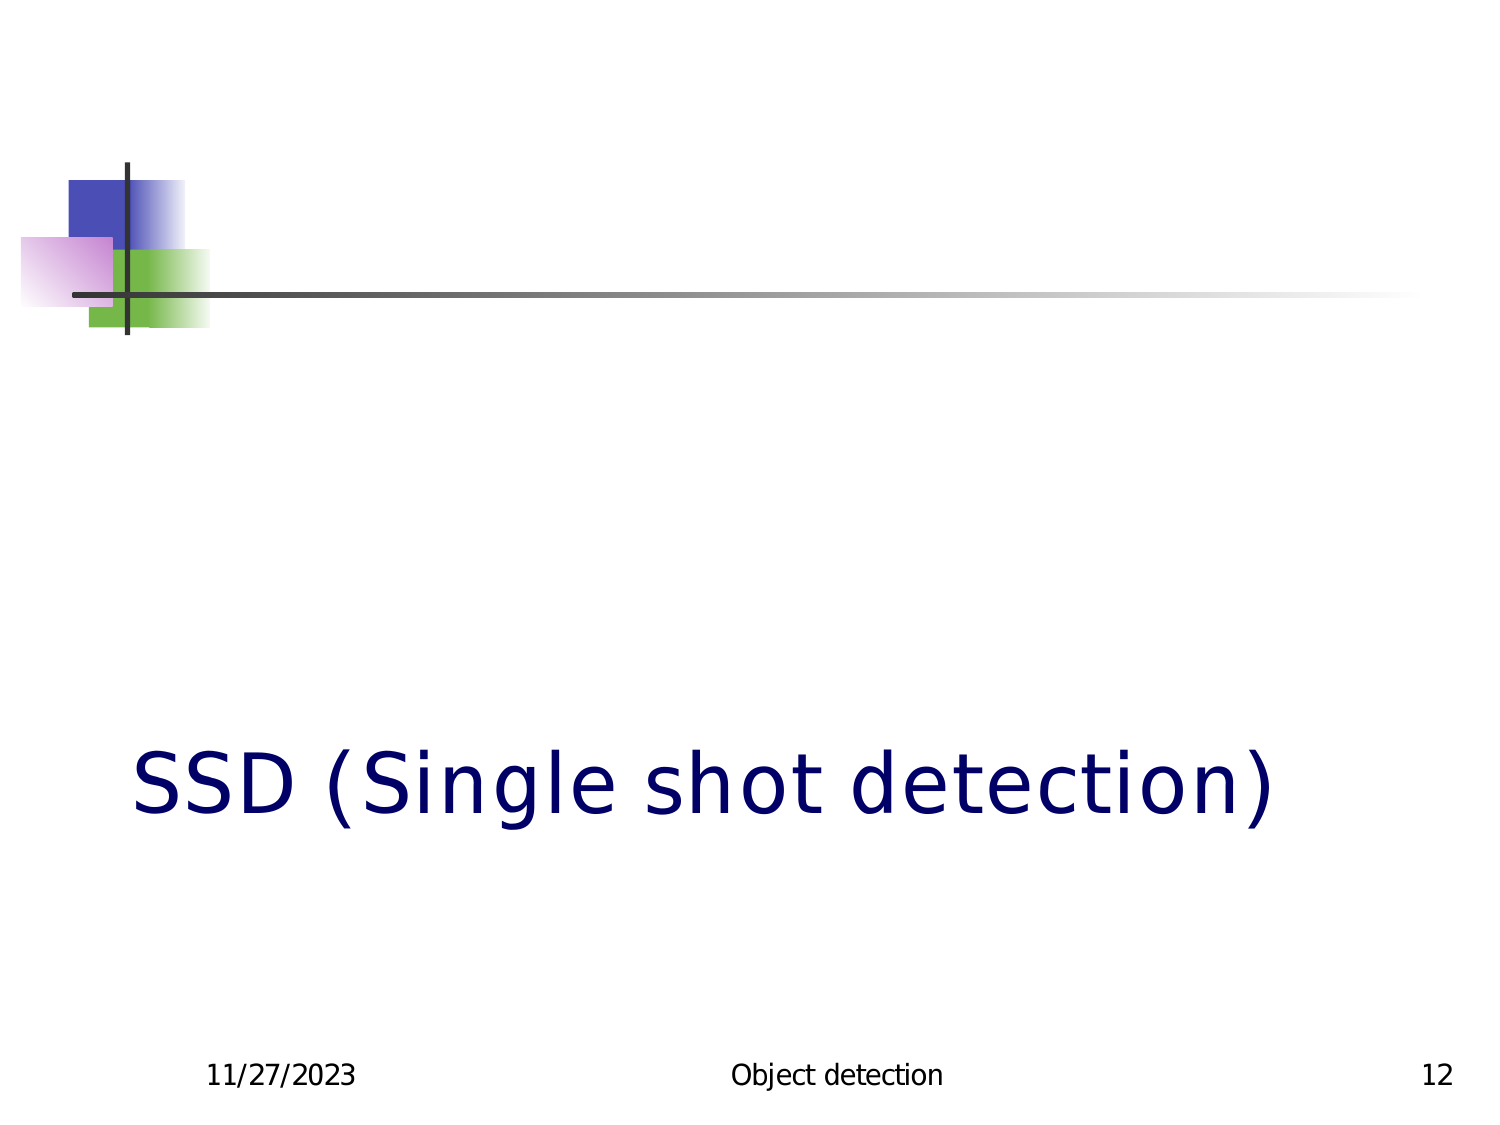

# SSD (Single shot detection)
11/27/2023
Object detection
12